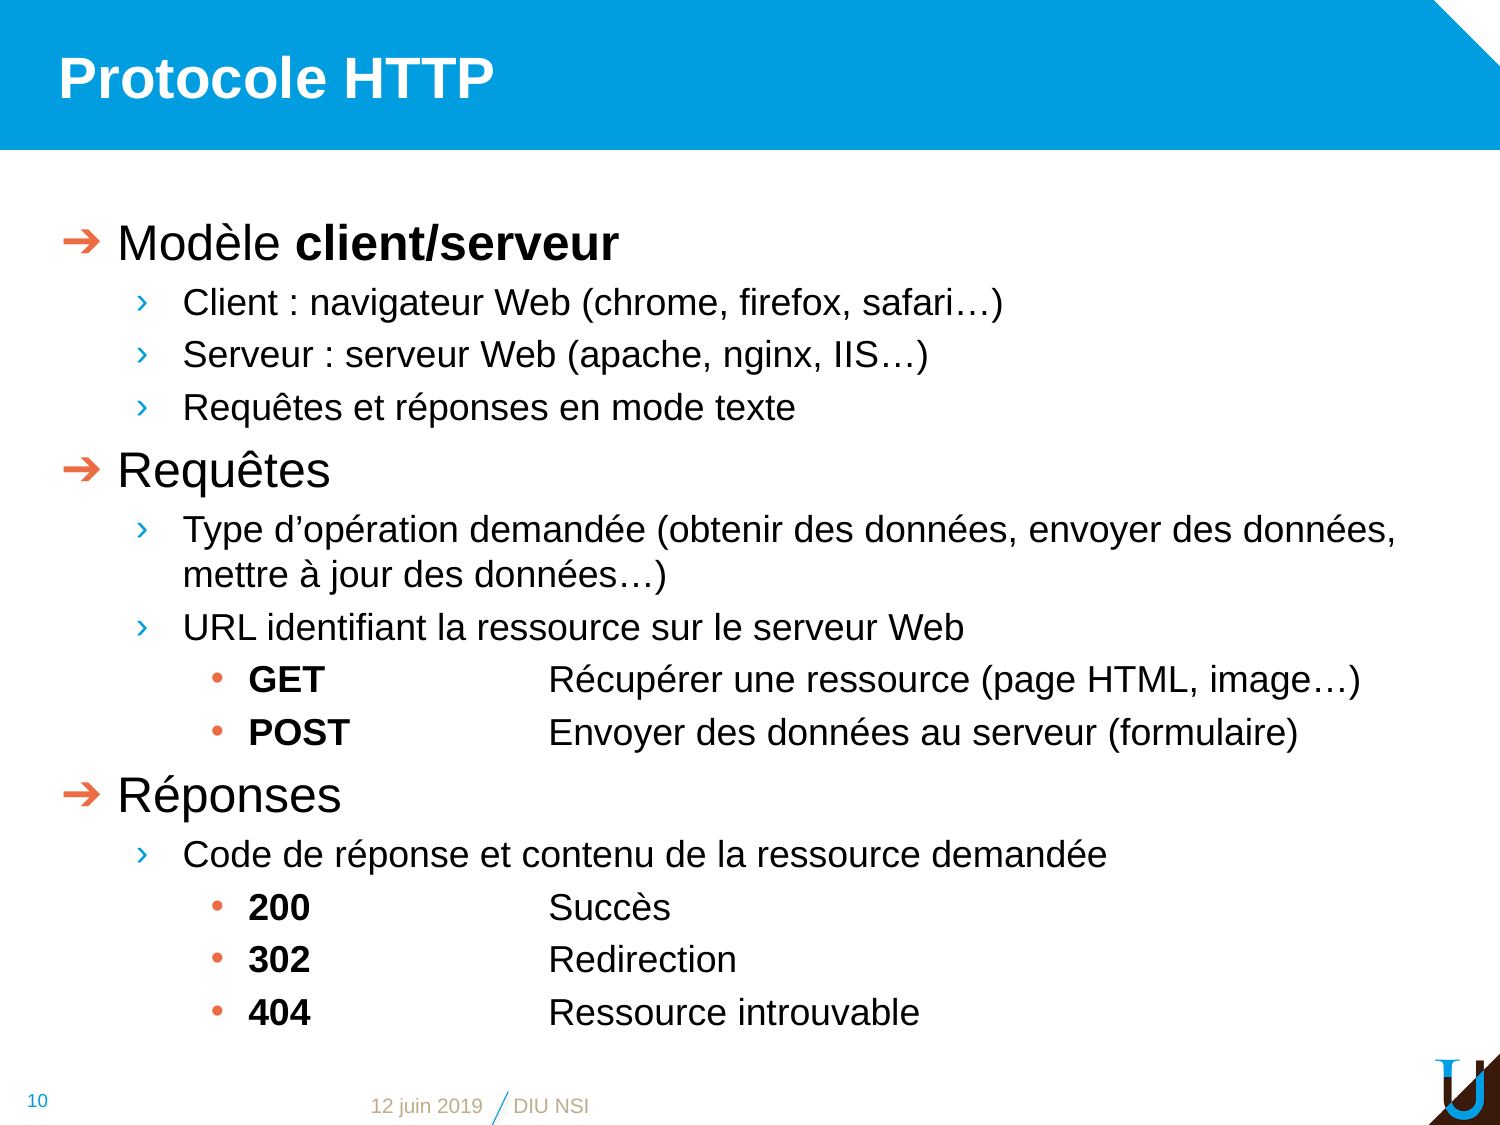

# Protocole HTTP
Modèle client/serveur
Client : navigateur Web (chrome, firefox, safari…)
Serveur : serveur Web (apache, nginx, IIS…)
Requêtes et réponses en mode texte
Requêtes
Type d’opération demandée (obtenir des données, envoyer des données, mettre à jour des données…)
URL identifiant la ressource sur le serveur Web
GET		Récupérer une ressource (page HTML, image…)
POST		Envoyer des données au serveur (formulaire)
Réponses
Code de réponse et contenu de la ressource demandée
200		Succès
302		Redirection
404		Ressource introuvable

10
12 juin 2019
DIU NSI